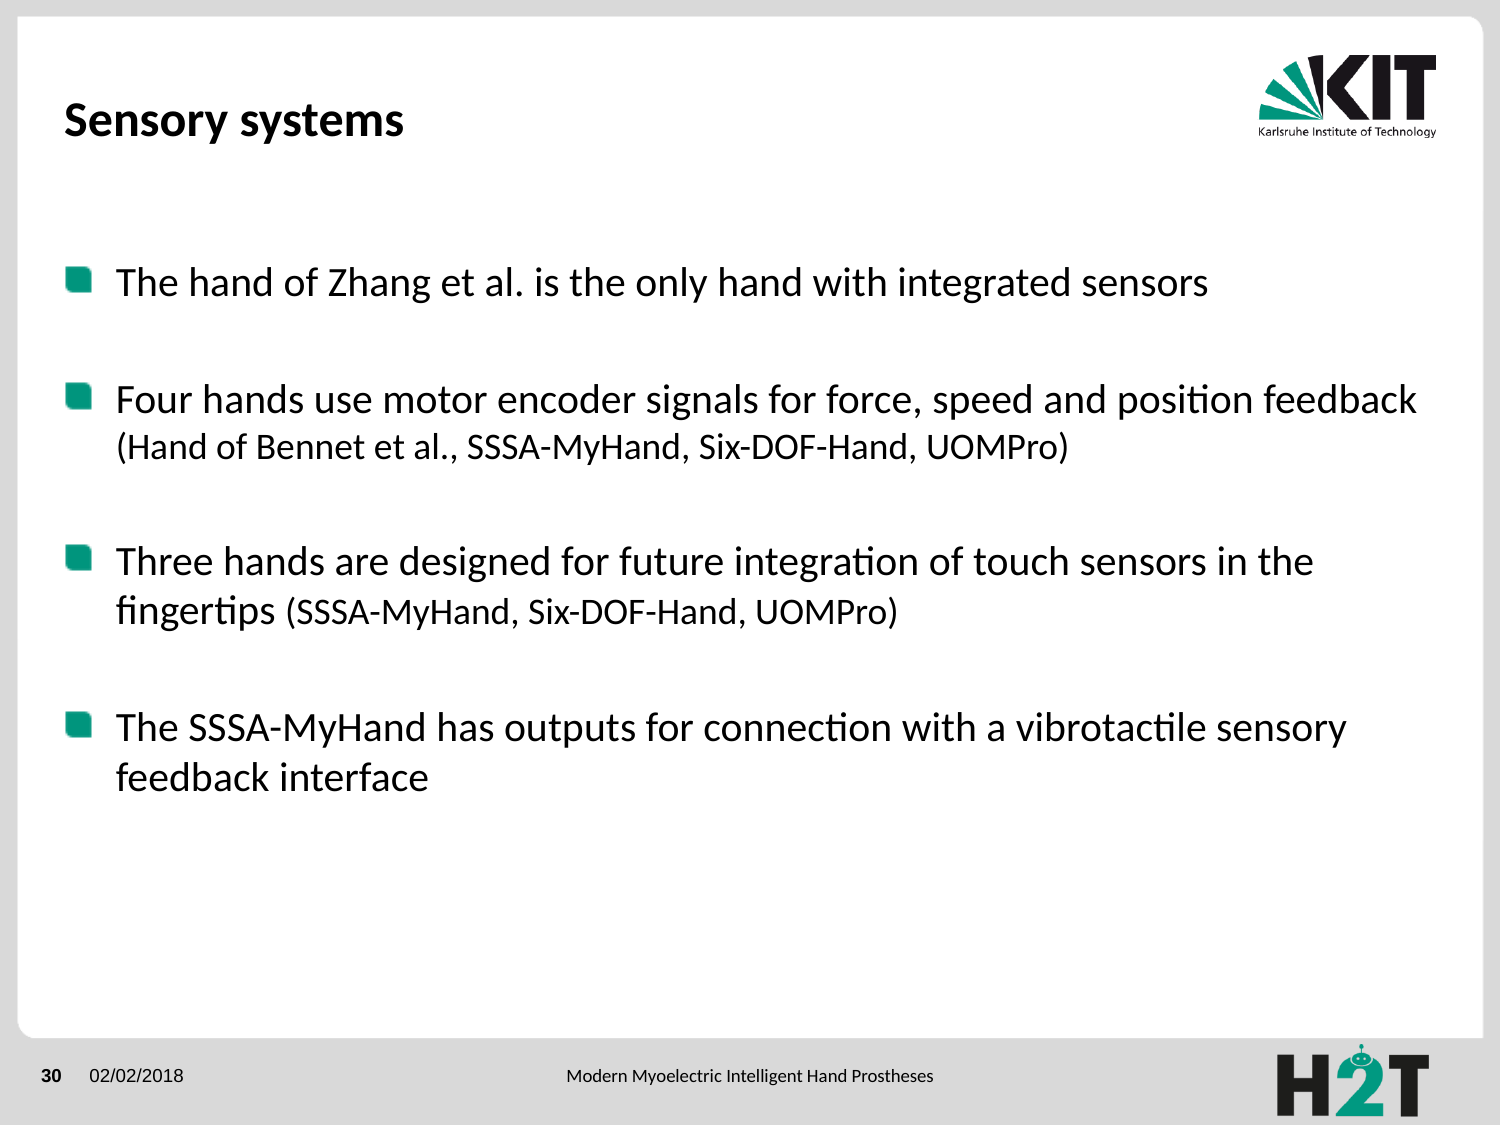

# Sensory systems

The hand of Zhang et al. is the only hand with integrated sensors

Four hands use motor encoder signals for force, speed and position feedback (Hand of Bennet et al., SSSA-MyHand, Six-DOF-Hand, UOMPro)

Three hands are designed for future integration of touch sensors in the fingertips (SSSA-MyHand, Six-DOF-Hand, UOMPro)

The SSSA-MyHand has outputs for connection with a vibrotactile sensory feedback interface